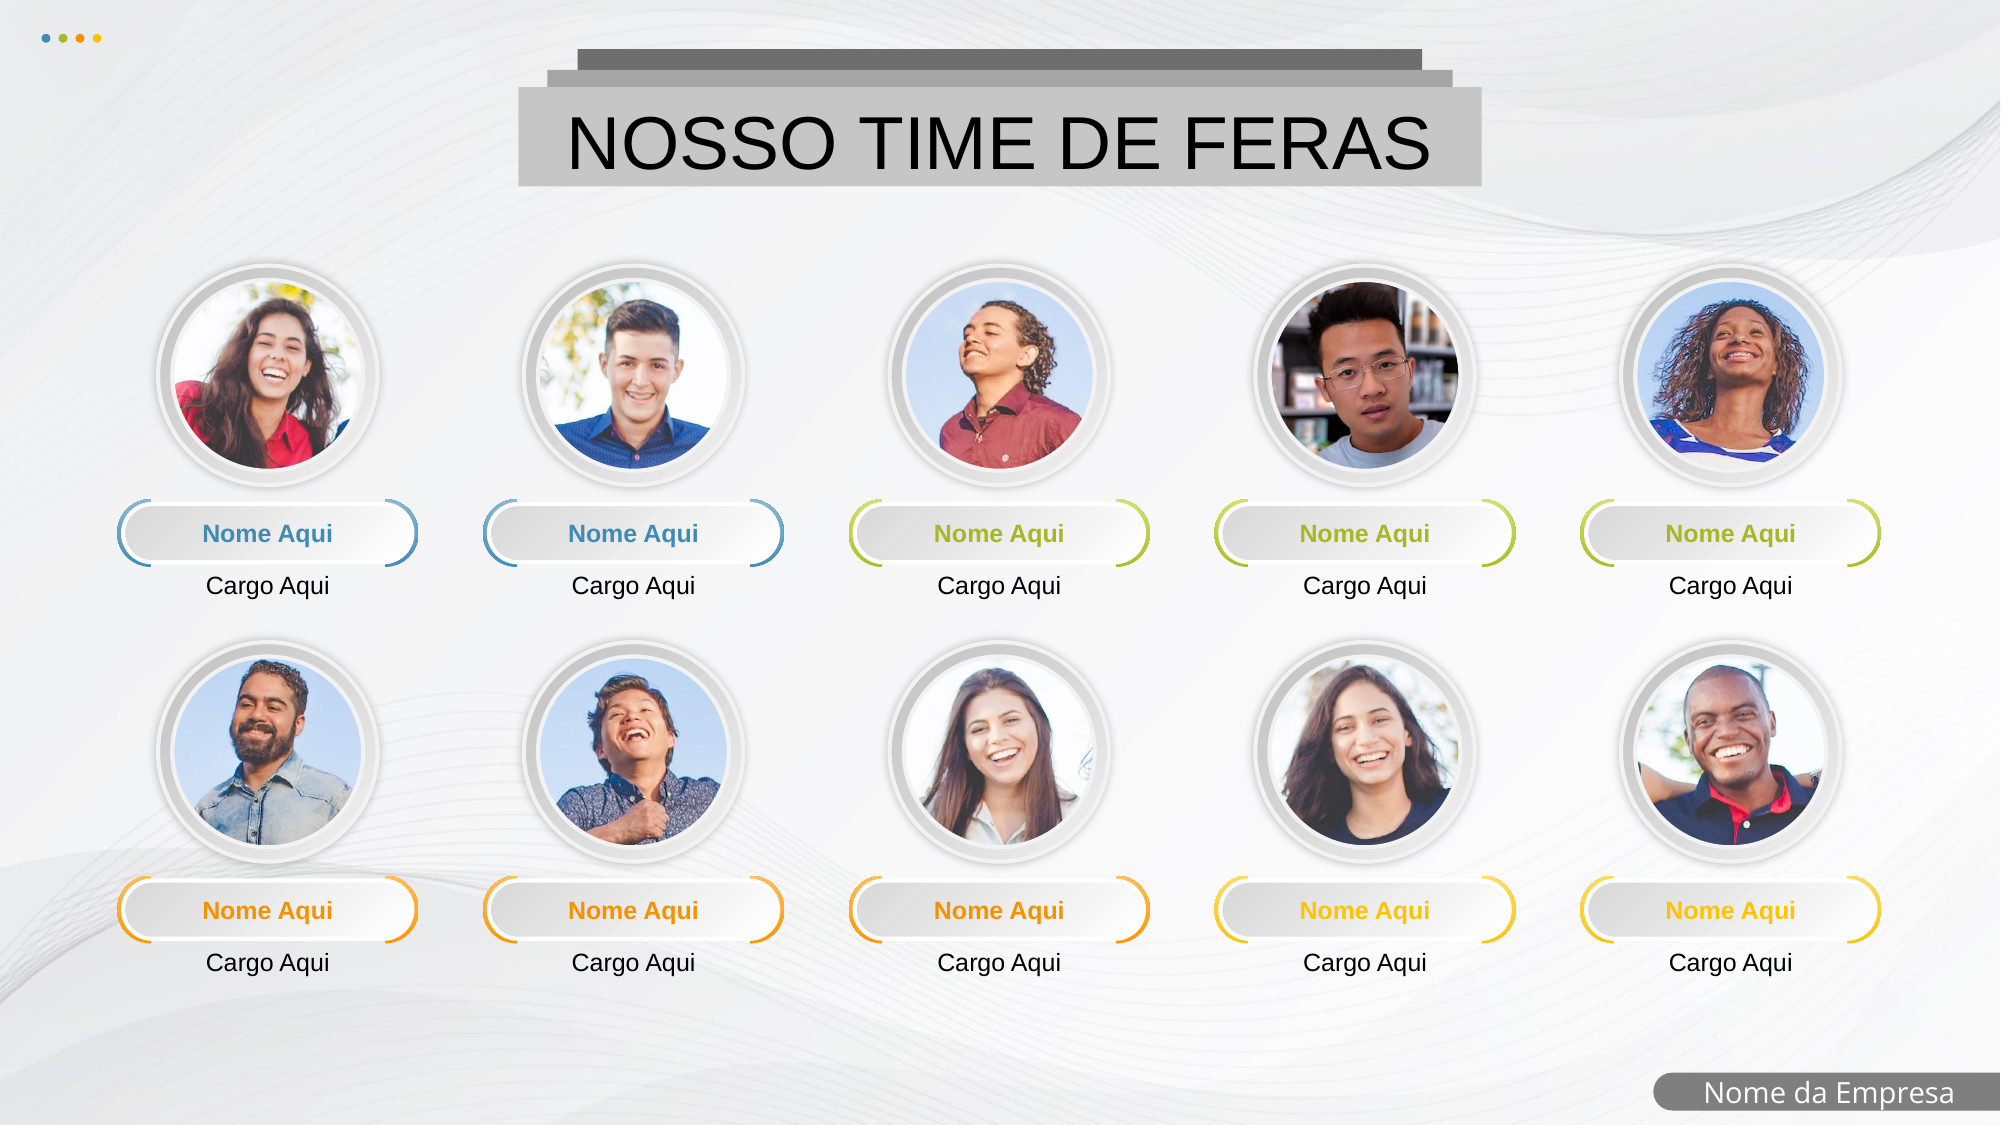

# NOSSO TIME DE FERAS

Nome Aqui
Cargo Aqui

Nome Aqui
Cargo Aqui

Nome Aqui
Cargo Aqui

Nome Aqui
Cargo Aqui

Nome Aqui
Cargo Aqui

Nome Aqui
Cargo Aqui

Nome Aqui
Cargo Aqui

Nome Aqui
Cargo Aqui

Nome Aqui
Cargo Aqui

Nome Aqui
Cargo Aqui